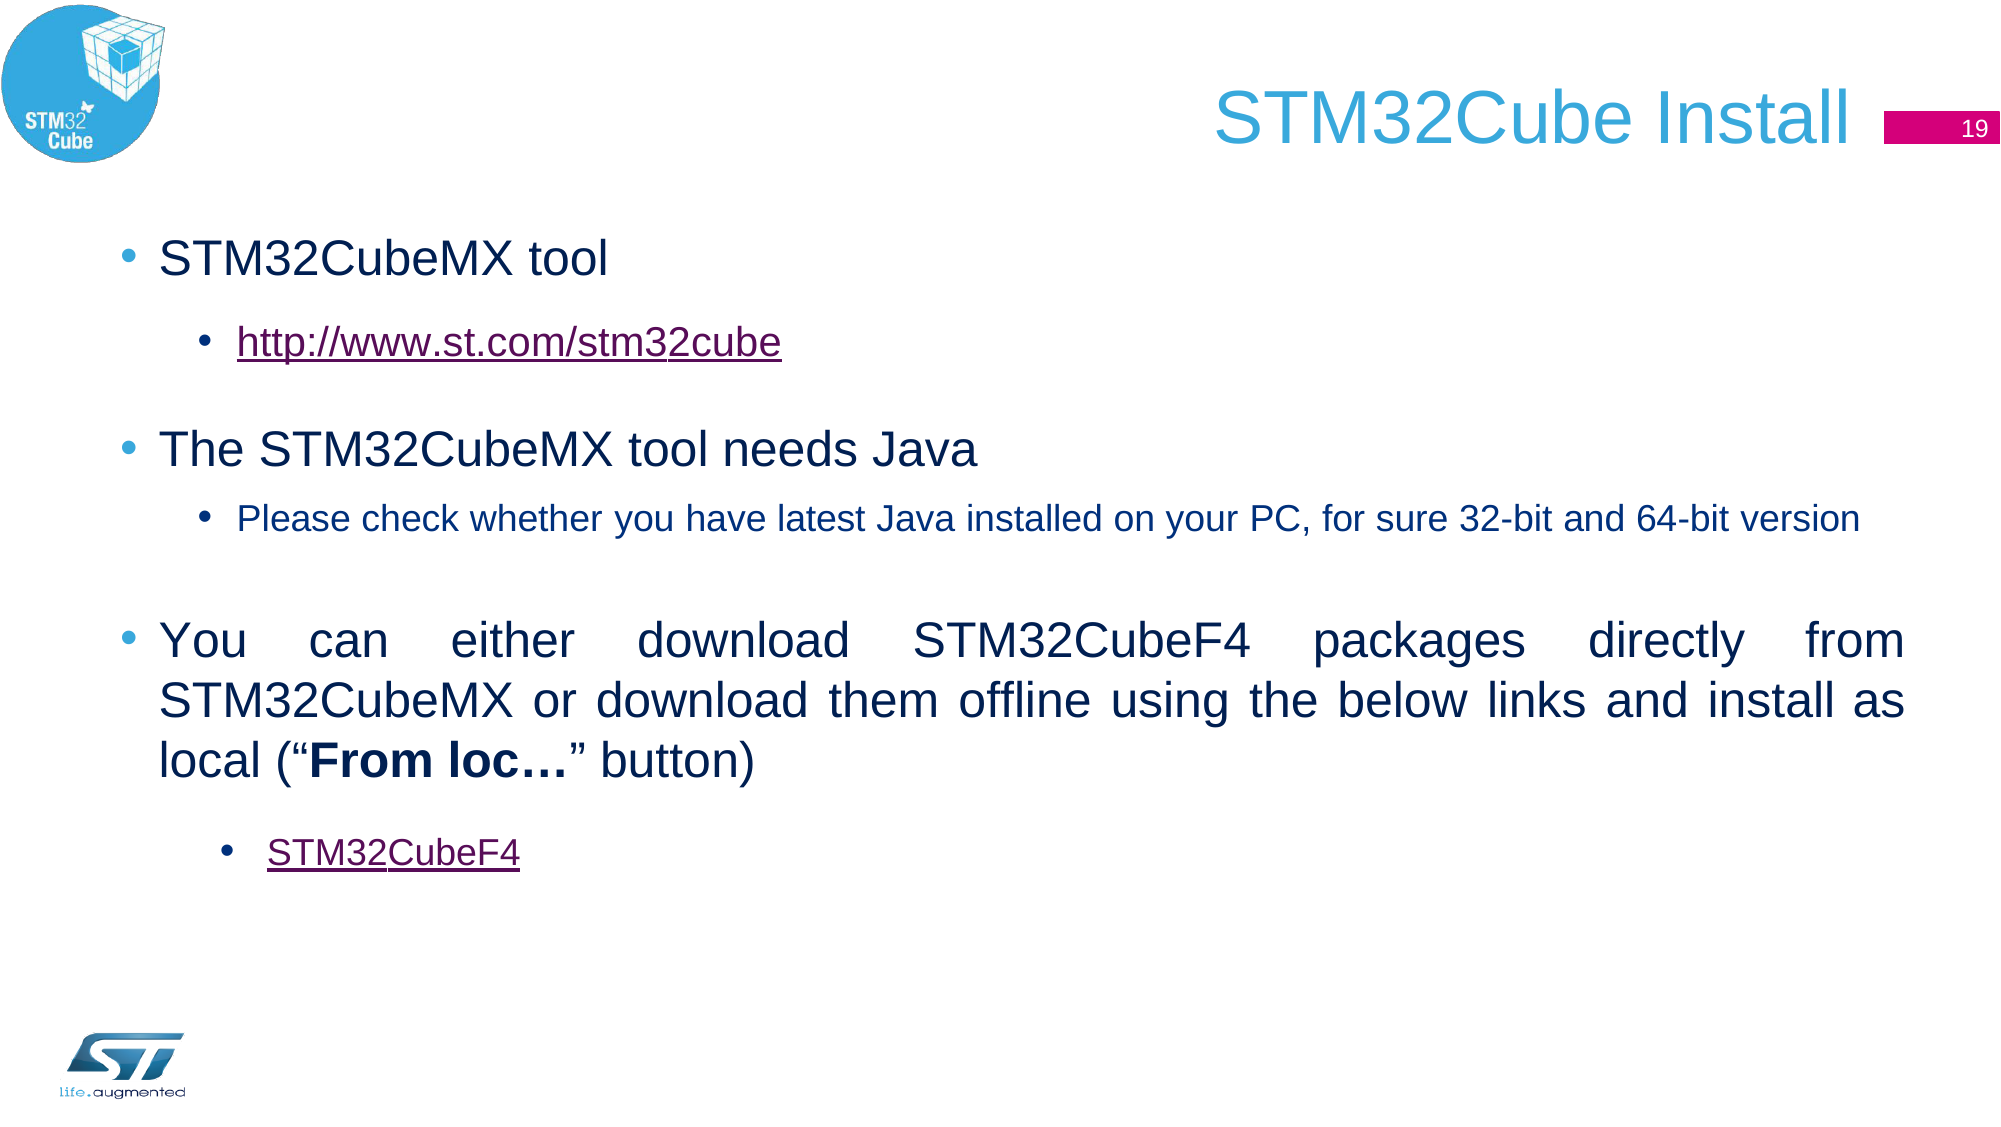

# STM32Cube Install
12

19
STM32CubeMX tool
http://www.st.com/stm32cube

The STM32CubeMX tool needs Java
Please check whether you have latest Java installed on your PC, for sure 32-bit and 64-bit version

You can either download STM32CubeF4 packages directly from STM32CubeMX or download them offline using the below links and install as local (“From loc…” button)

STM32CubeF4